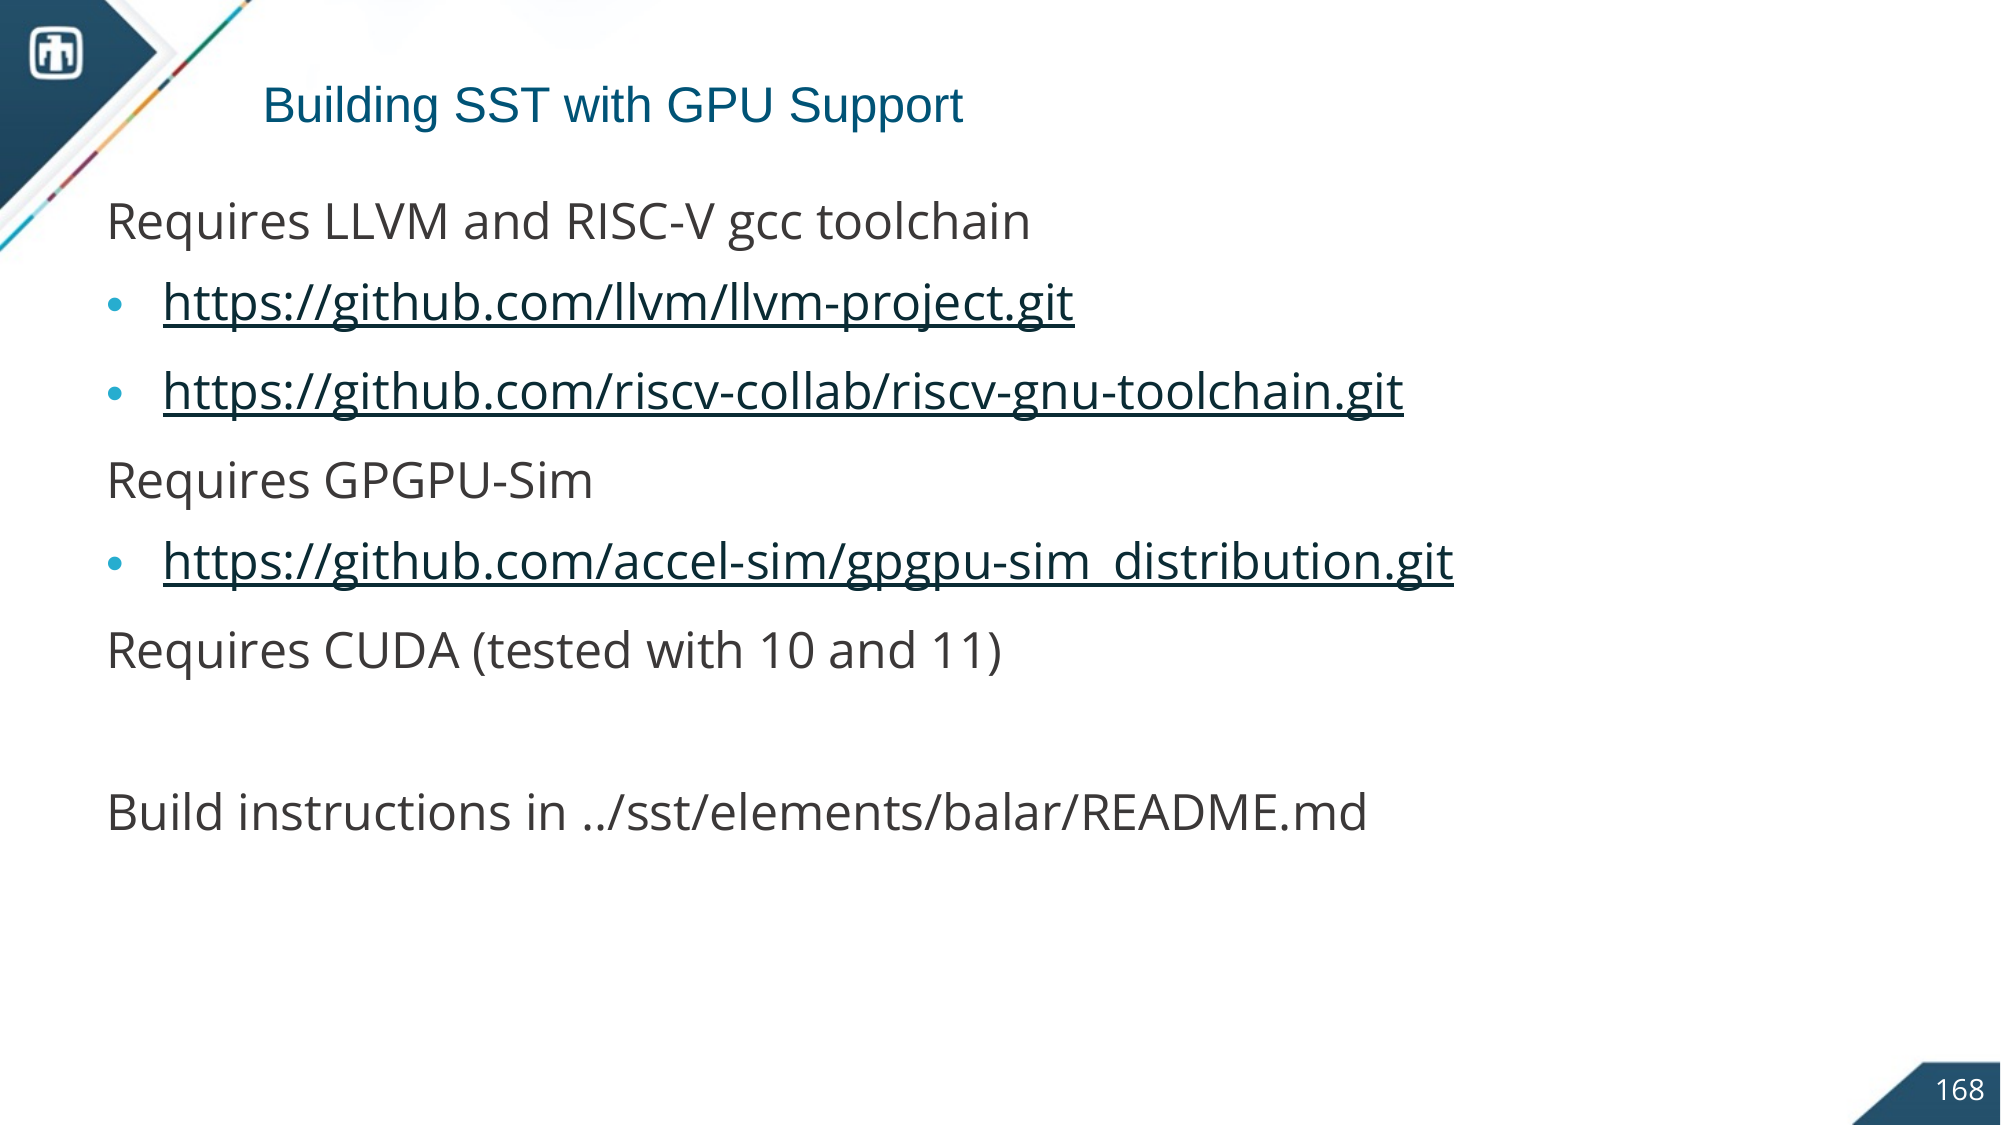

# Building SST with GPU Support
Requires LLVM and RISC-V gcc toolchain
https://github.com/llvm/llvm-project.git
https://github.com/riscv-collab/riscv-gnu-toolchain.git
Requires GPGPU-Sim
https://github.com/accel-sim/gpgpu-sim_distribution.git
Requires CUDA (tested with 10 and 11)

Build instructions in ../sst/elements/balar/README.md

168